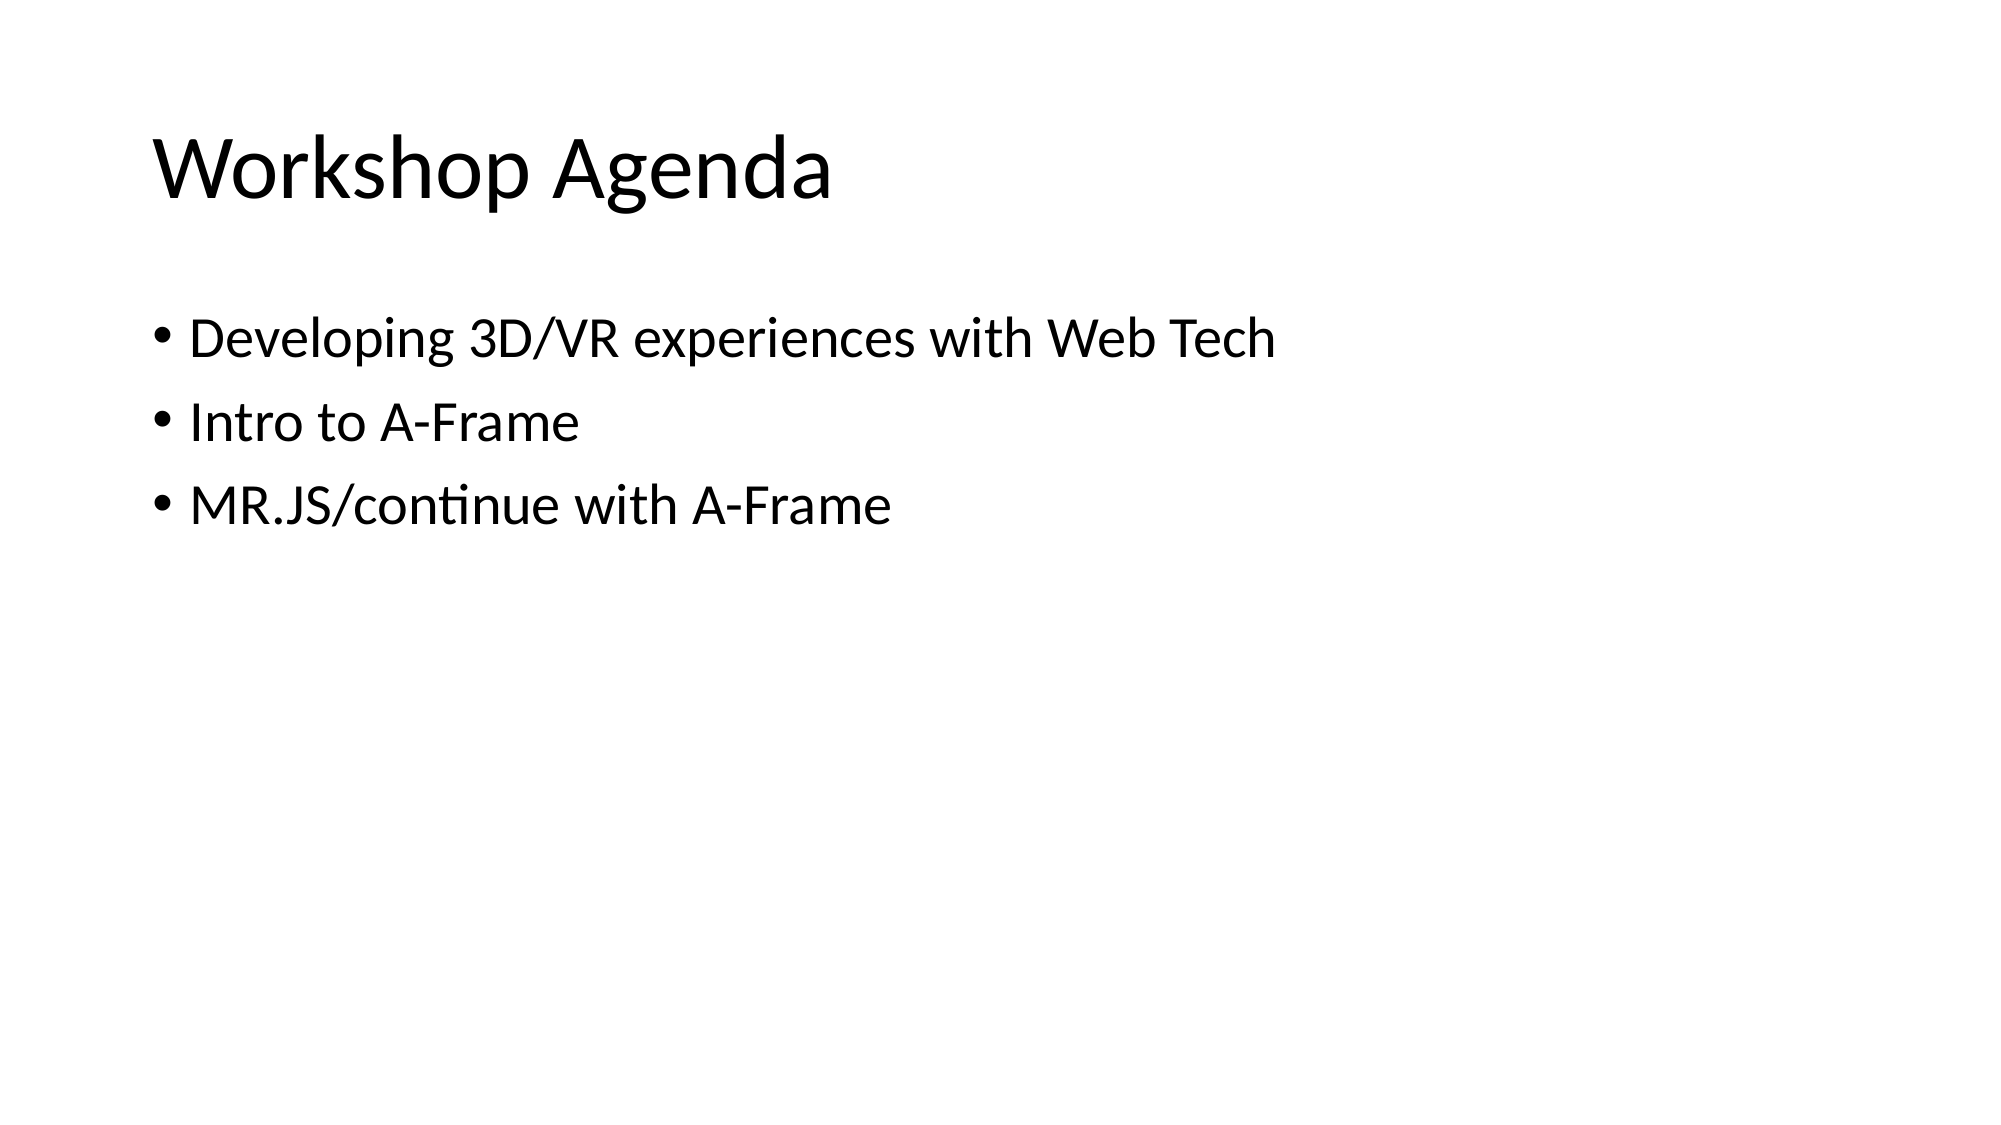

# Workshop Agenda
Developing 3D/VR experiences with Web Tech
Intro to A-Frame
MR.JS/continue with A-Frame